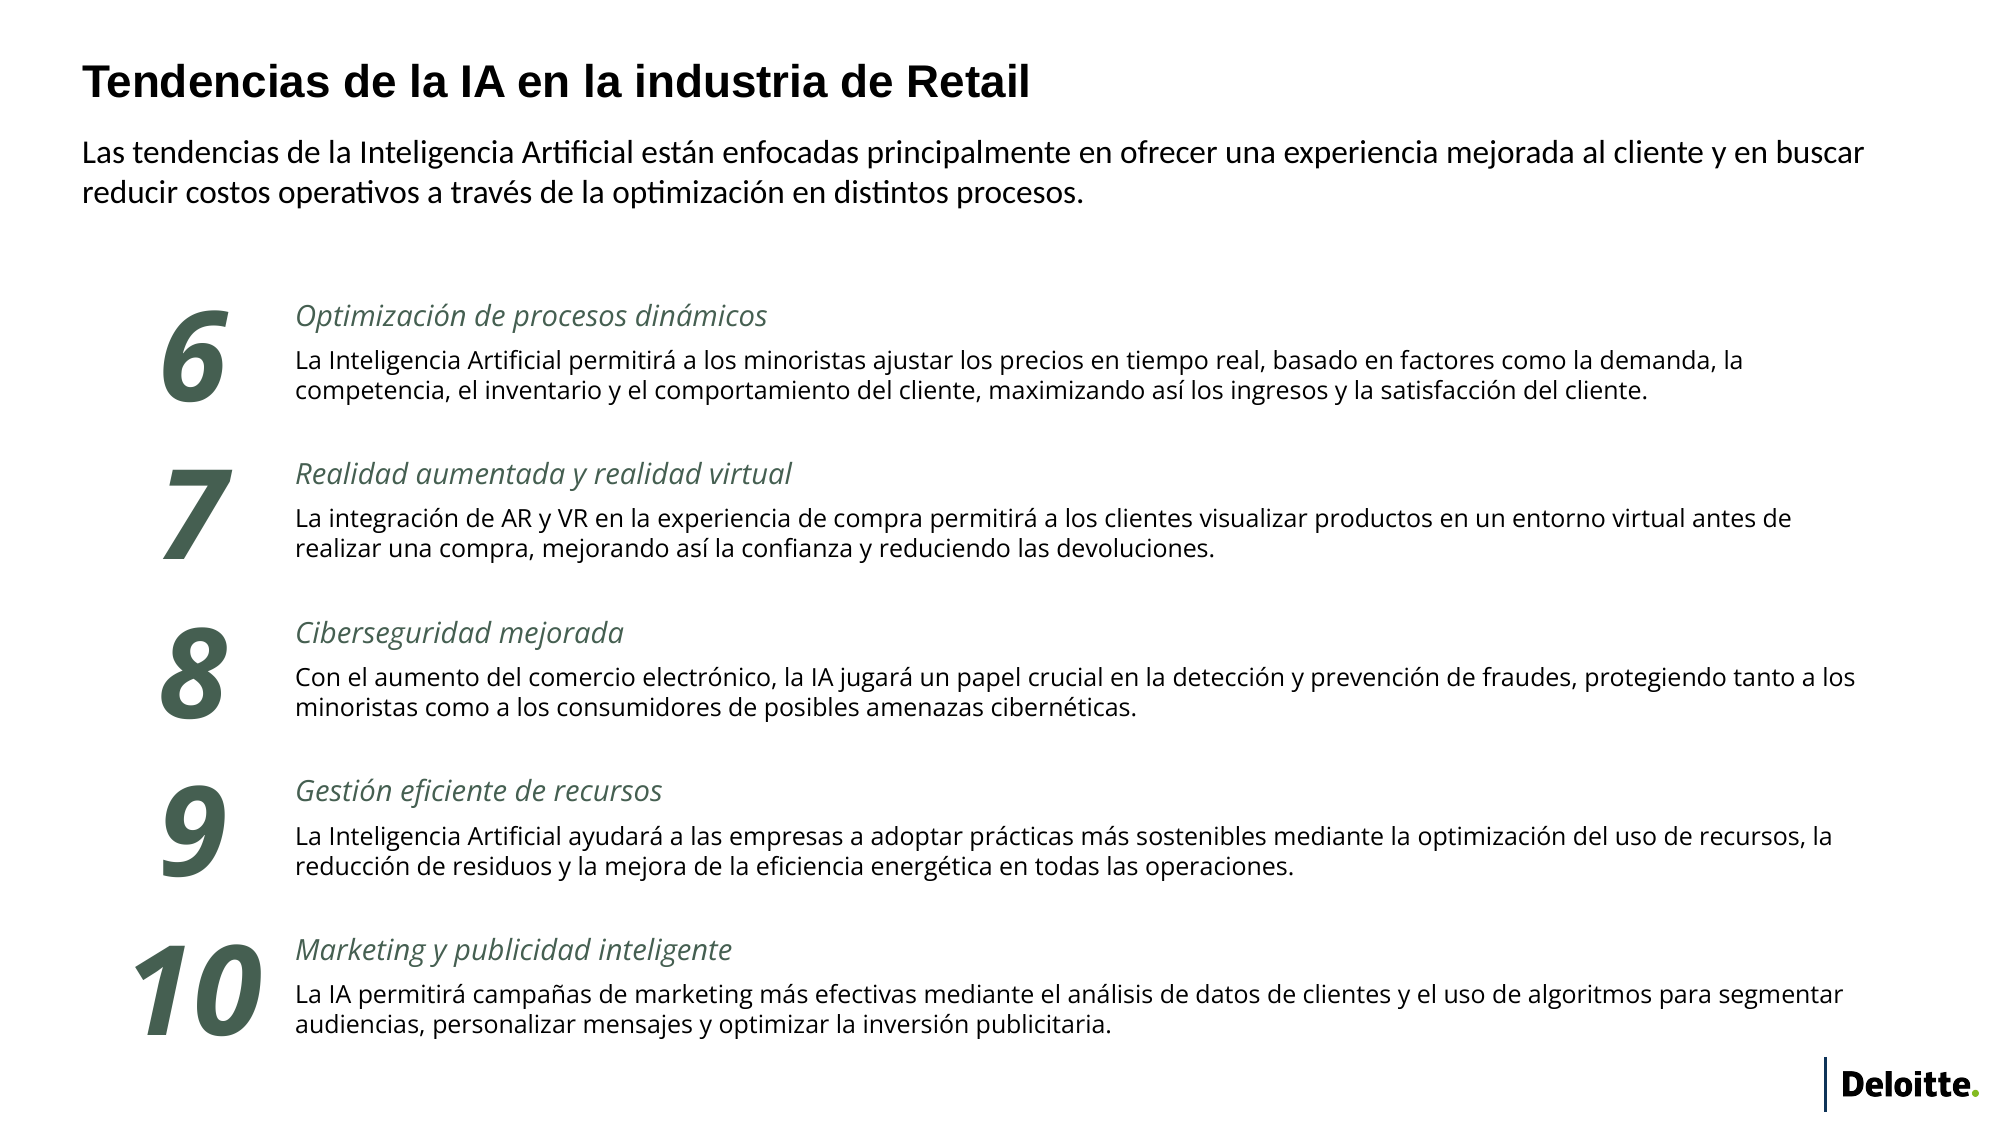

Tendencias de la IA en la industria de Retail
Las tendencias de la Inteligencia Artificial están enfocadas principalmente en ofrecer una experiencia mejorada al cliente y en buscar reducir costos operativos a través de la optimización en distintos procesos.
Optimización de procesos dinámicos
La Inteligencia Artificial permitirá a los minoristas ajustar los precios en tiempo real, basado en factores como la demanda, la competencia, el inventario y el comportamiento del cliente, maximizando así los ingresos y la satisfacción del cliente.
6
Realidad aumentada y realidad virtual
La integración de AR y VR en la experiencia de compra permitirá a los clientes visualizar productos en un entorno virtual antes de realizar una compra, mejorando así la confianza y reduciendo las devoluciones.
7
Ciberseguridad mejorada
Con el aumento del comercio electrónico, la IA jugará un papel crucial en la detección y prevención de fraudes, protegiendo tanto a los minoristas como a los consumidores de posibles amenazas cibernéticas.
8
Gestión eficiente de recursos
La Inteligencia Artificial ayudará a las empresas a adoptar prácticas más sostenibles mediante la optimización del uso de recursos, la reducción de residuos y la mejora de la eficiencia energética en todas las operaciones.
9
Marketing y publicidad inteligente
La IA permitirá campañas de marketing más efectivas mediante el análisis de datos de clientes y el uso de algoritmos para segmentar audiencias, personalizar mensajes y optimizar la inversión publicitaria.
10